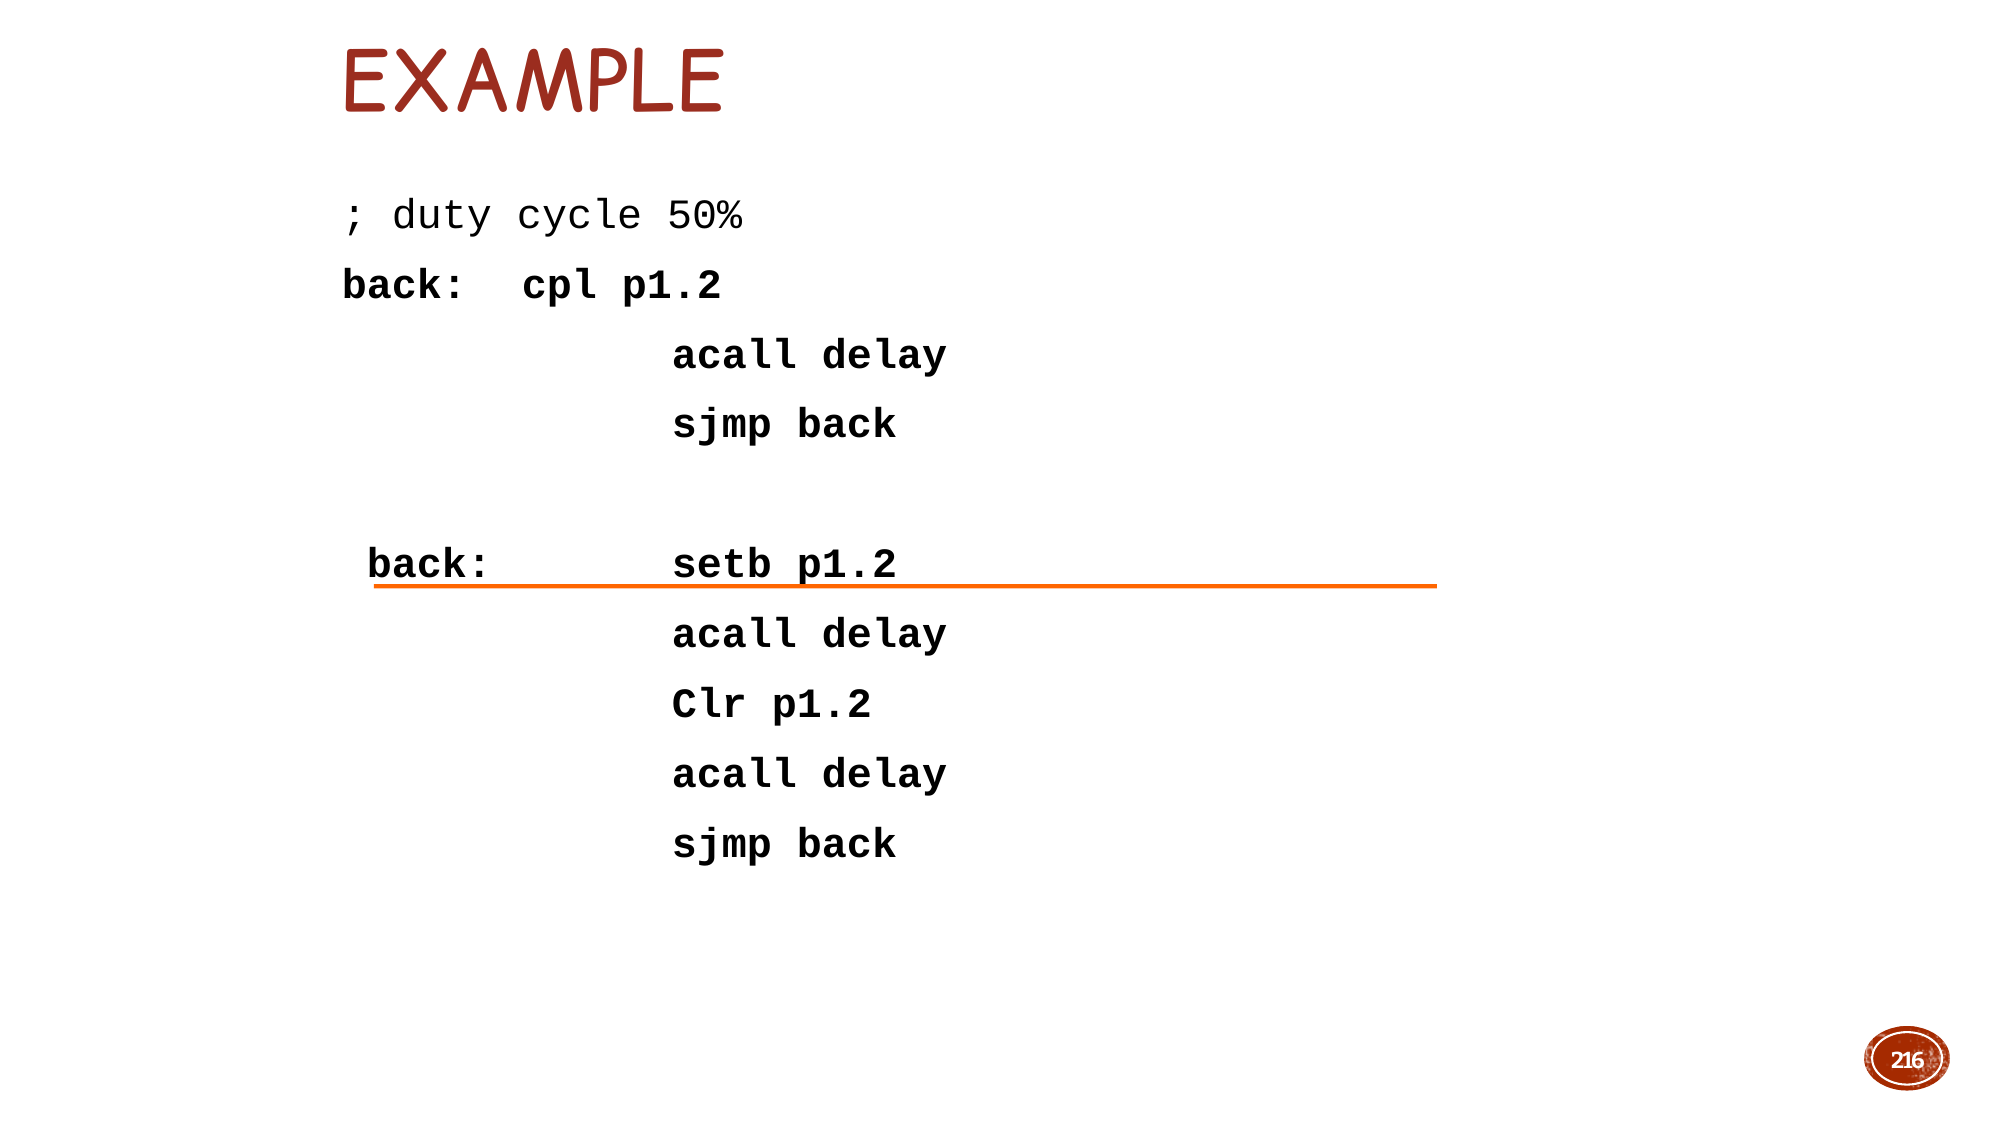

# Example
; duty cycle 50%
back:  	cpl p1.2
			acall delay
			sjmp back

 back:  	setb p1.2
			acall delay
			Clr p1.2
			acall delay
			sjmp back

216